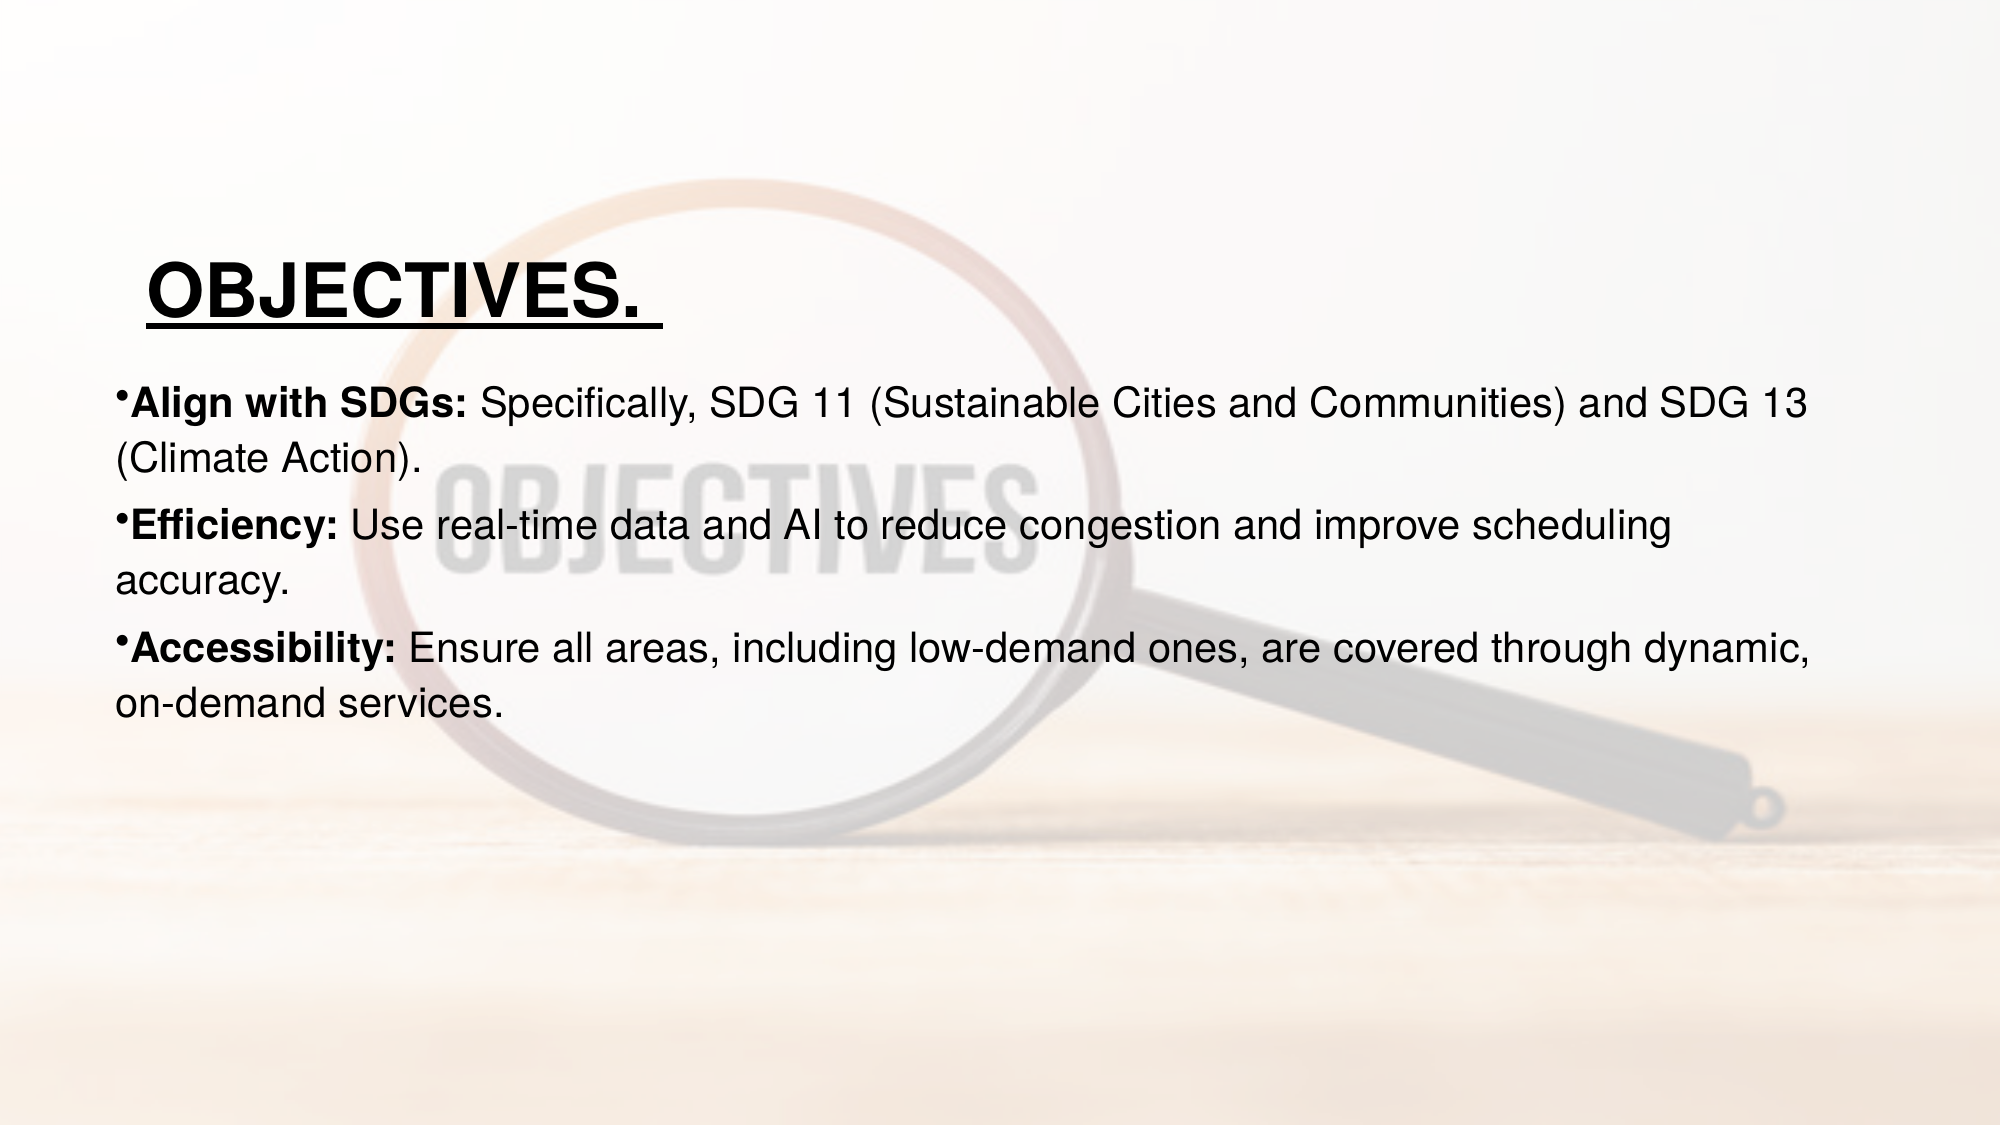

# OBJECTIVES.
Align with SDGs: Specifically, SDG 11 (Sustainable Cities and Communities) and SDG 13 (Climate Action).
Efficiency: Use real-time data and AI to reduce congestion and improve scheduling accuracy.
Accessibility: Ensure all areas, including low-demand ones, are covered through dynamic, on-demand services.